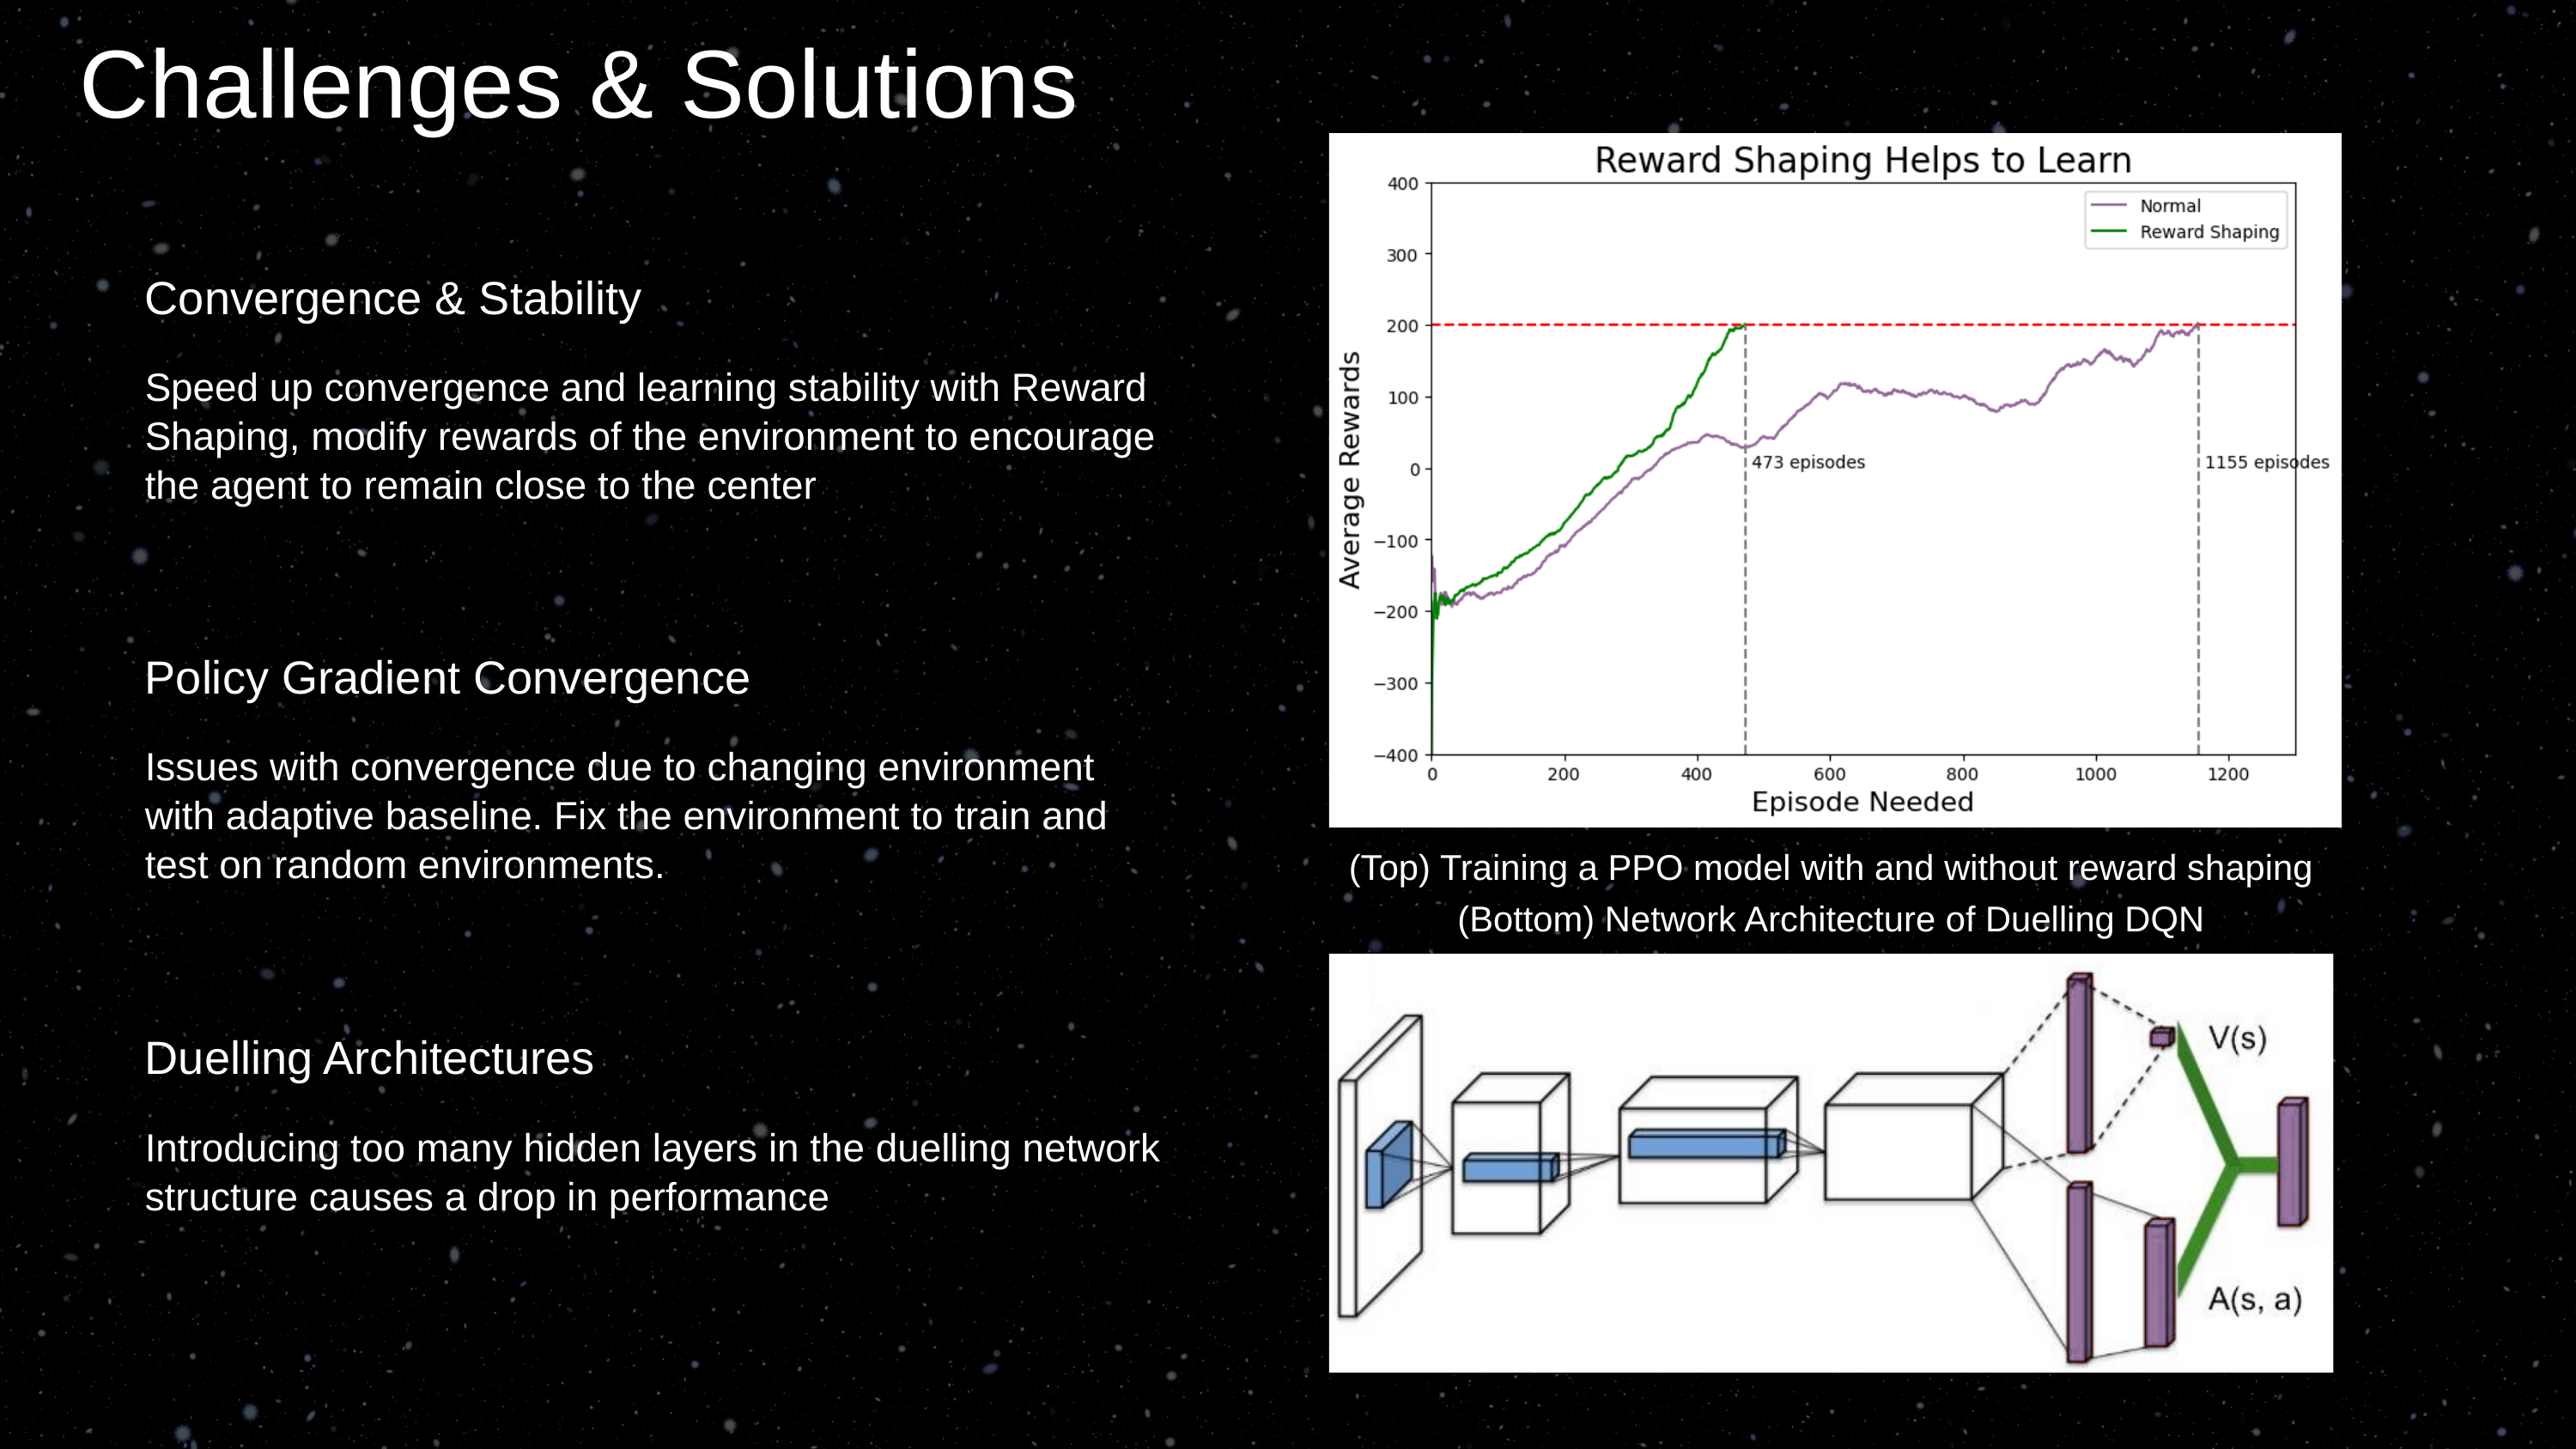

Challenges & Solutions

Convergence & Stability
Speed up convergence and learning stability with Reward Shaping, modify rewards of the environment to encourage the agent to remain close to the center
Policy Gradient Convergence
Issues with convergence due to changing environment with adaptive baseline. Fix the environment to train and test on random environments.
(Top) Training a PPO model with and without reward shaping
(Bottom) Network Architecture of Duelling DQN

Duelling Architectures
Introducing too many hidden layers in the duelling network structure causes a drop in performance